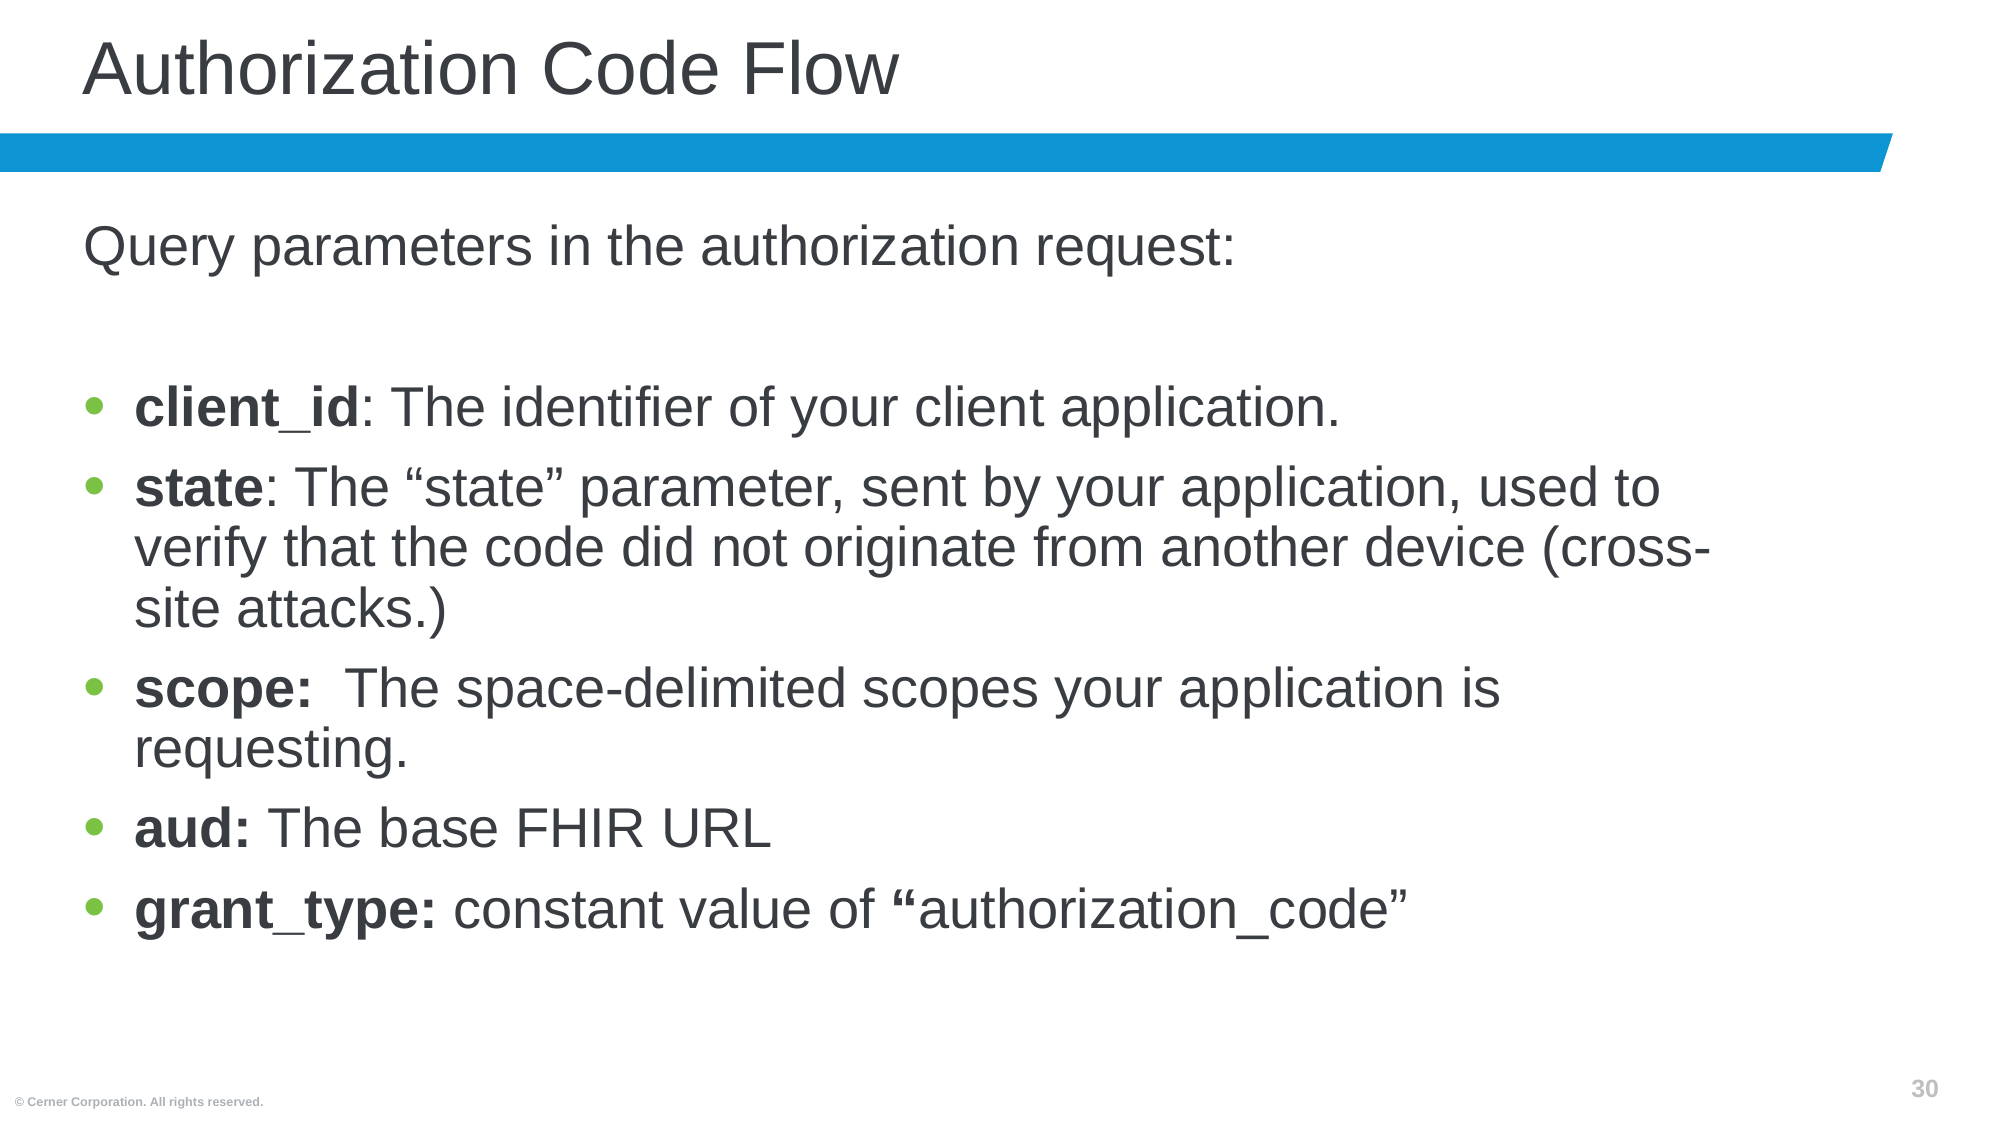

# Authorization Code Flow
Query parameters in the authorization request:

client_id: The identifier of your client application.
state: The “state” parameter, sent by your application, used to verify that the code did not originate from another device (cross-site attacks.)
scope:  The space-delimited scopes your application is requesting.
aud: The base FHIR URL
grant_type: constant value of “authorization_code”